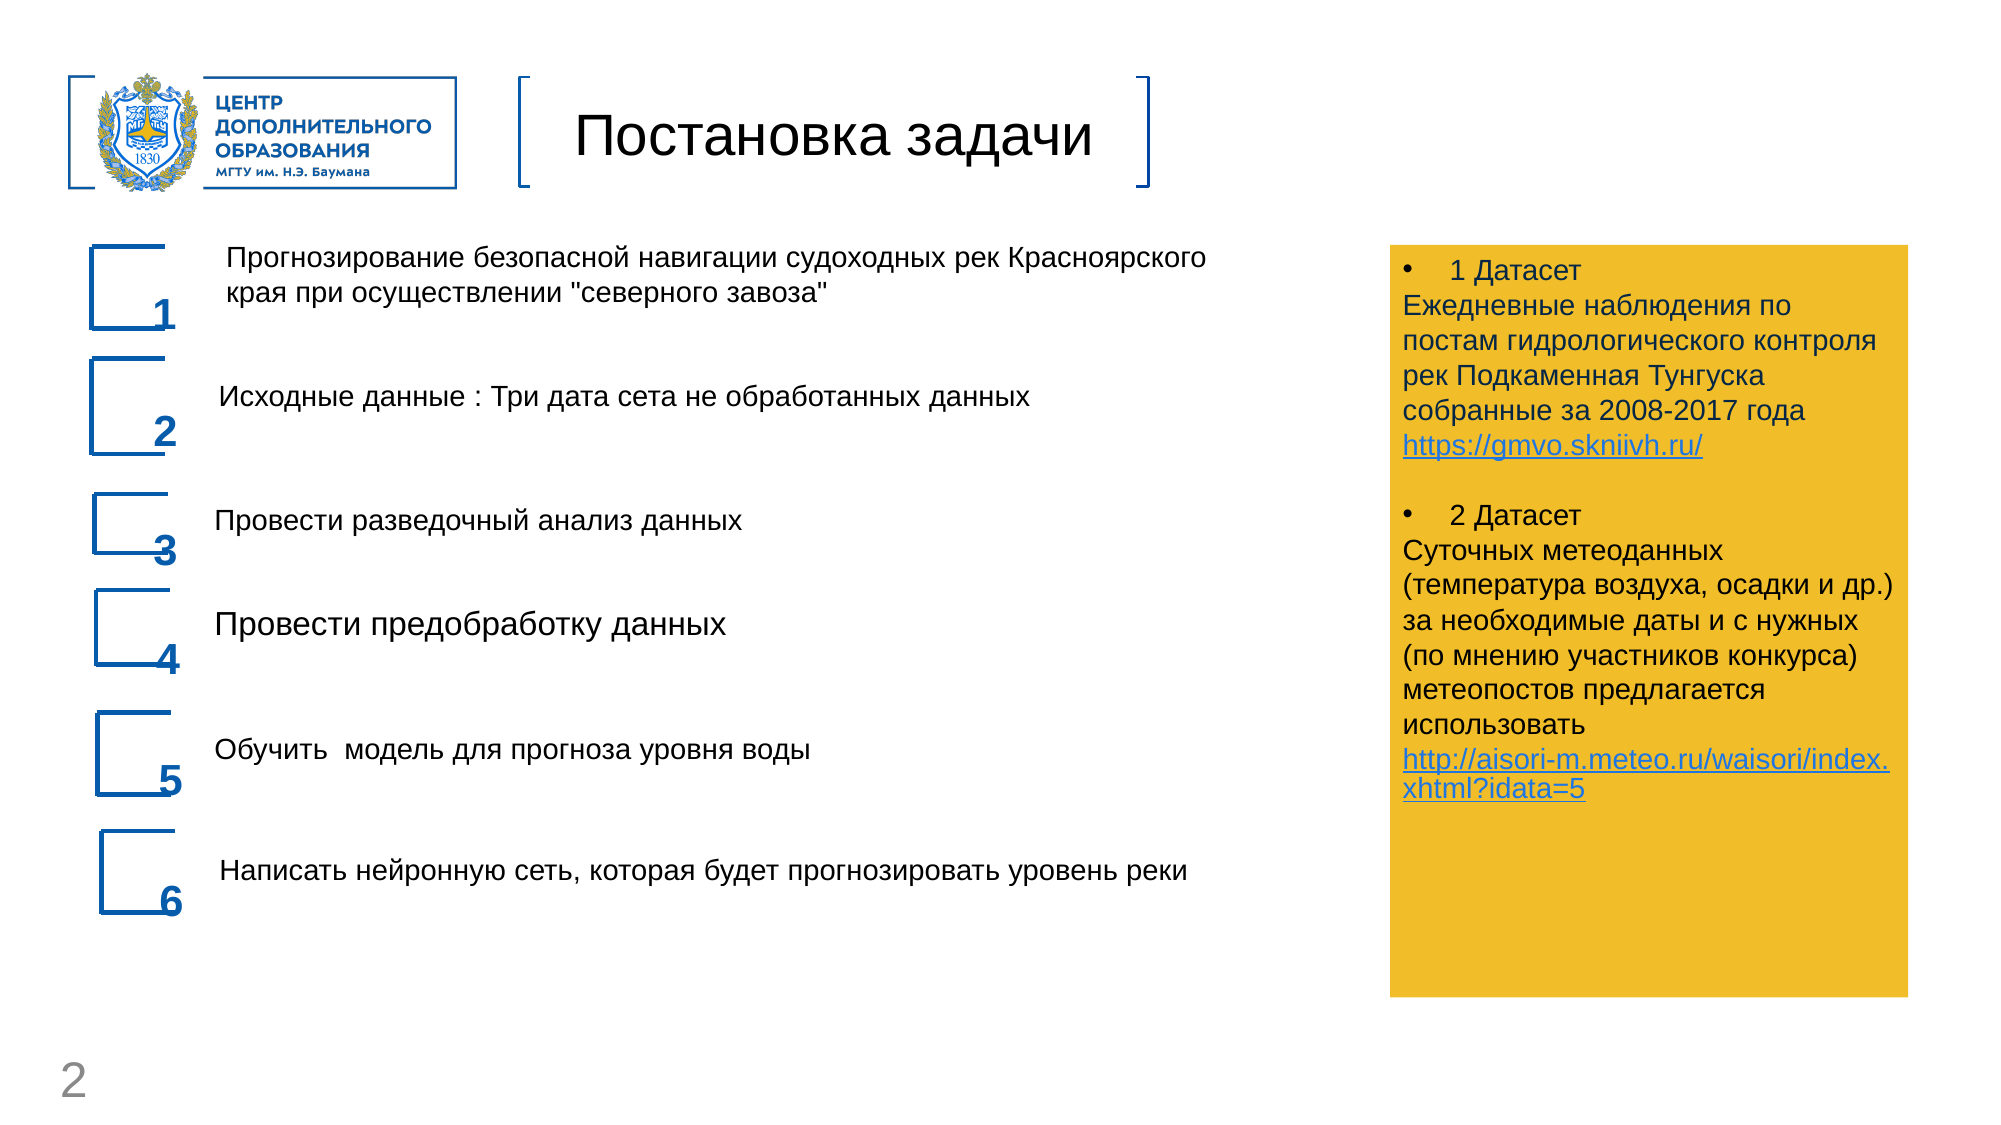

Постановка задачи

Прогнозирование безопасной навигации судоходных рек Красноярского края при осуществлении "северного завоза"
1 Датасет
Ежедневные наблюдения по постам гидрологического контроля рек Подкаменная Тунгуска
собранные за 2008-2017 года https://gmvo.skniivh.ru/

2 Датасет
Суточных метеоданных (температура воздуха, осадки и др.) за необходимые даты и с нужных (по мнению участников конкурса) метеопостов предлагается использовать http://aisori-m.meteo.ru/waisori/index.xhtml?idata=5

1
Исходные данные : Три дата сета не обработанных данных

2
Провести разведочный анализ данных
3
Провести предобработку данных
4
Обучить  модель для прогноза уровня воды
5
Написать нейронную сеть, которая будет прогнозировать уровень реки
6
2